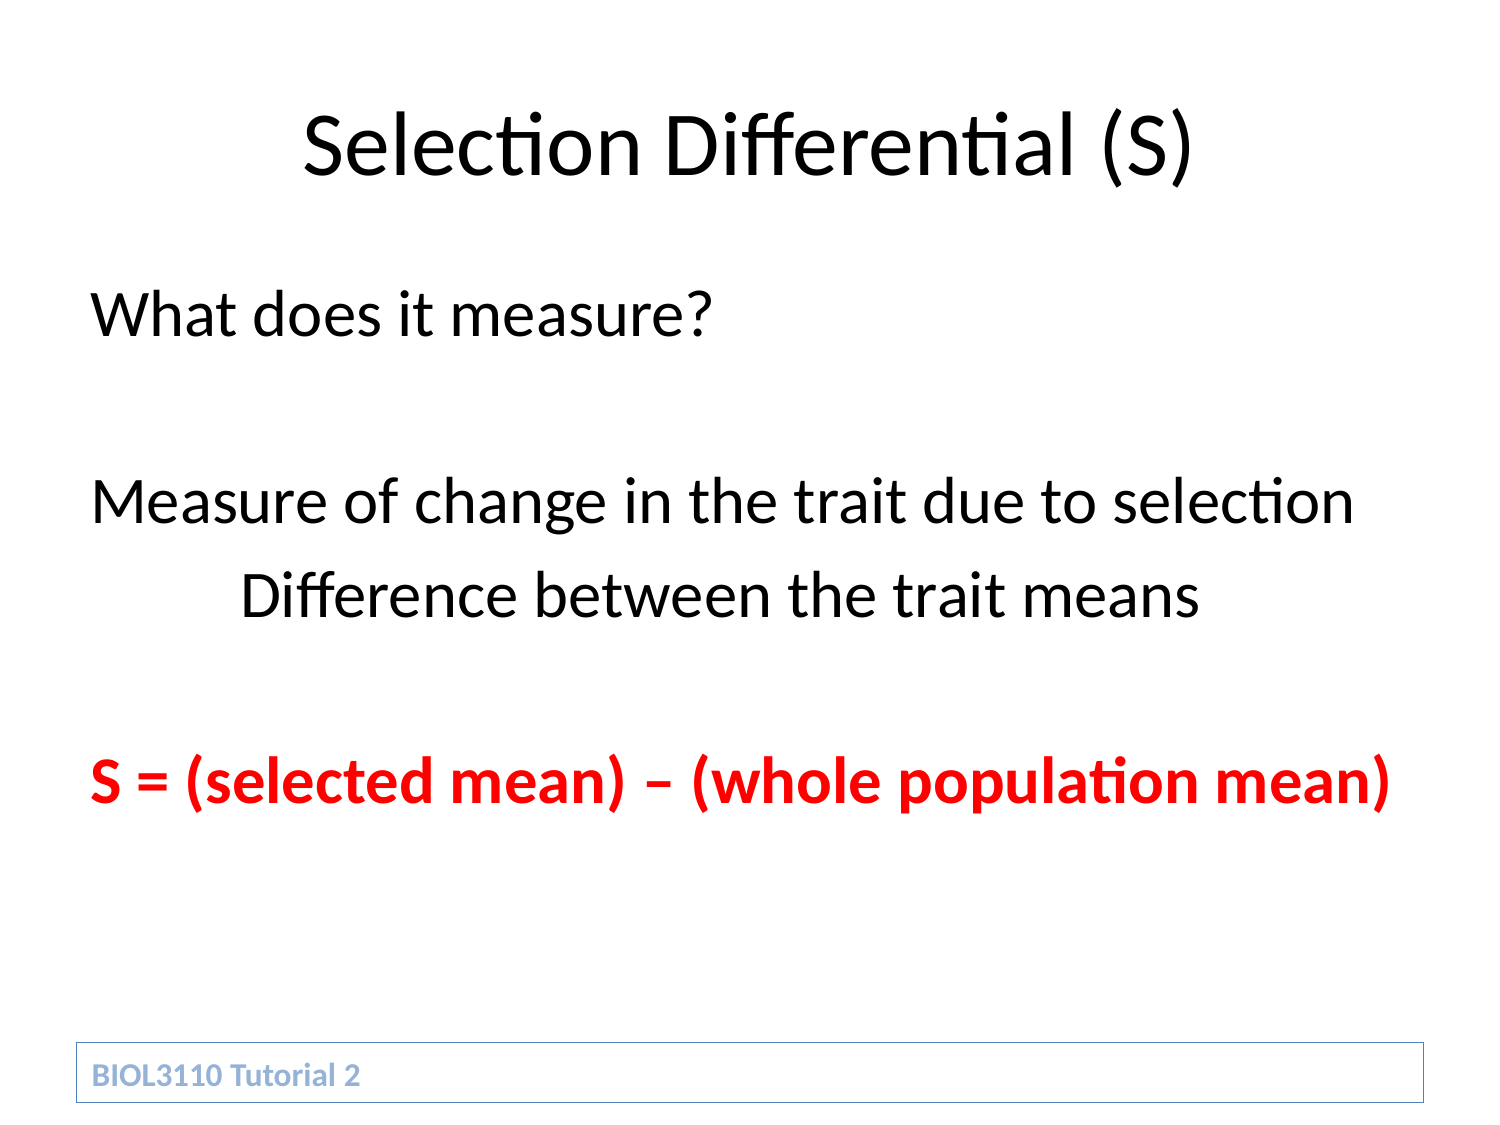

# Selection Differential (S)
What does it measure?

Measure of change in the trait due to selection
	Difference between the trait means

S = (selected mean) – (whole population mean)
BIOL3110 Tutorial 2